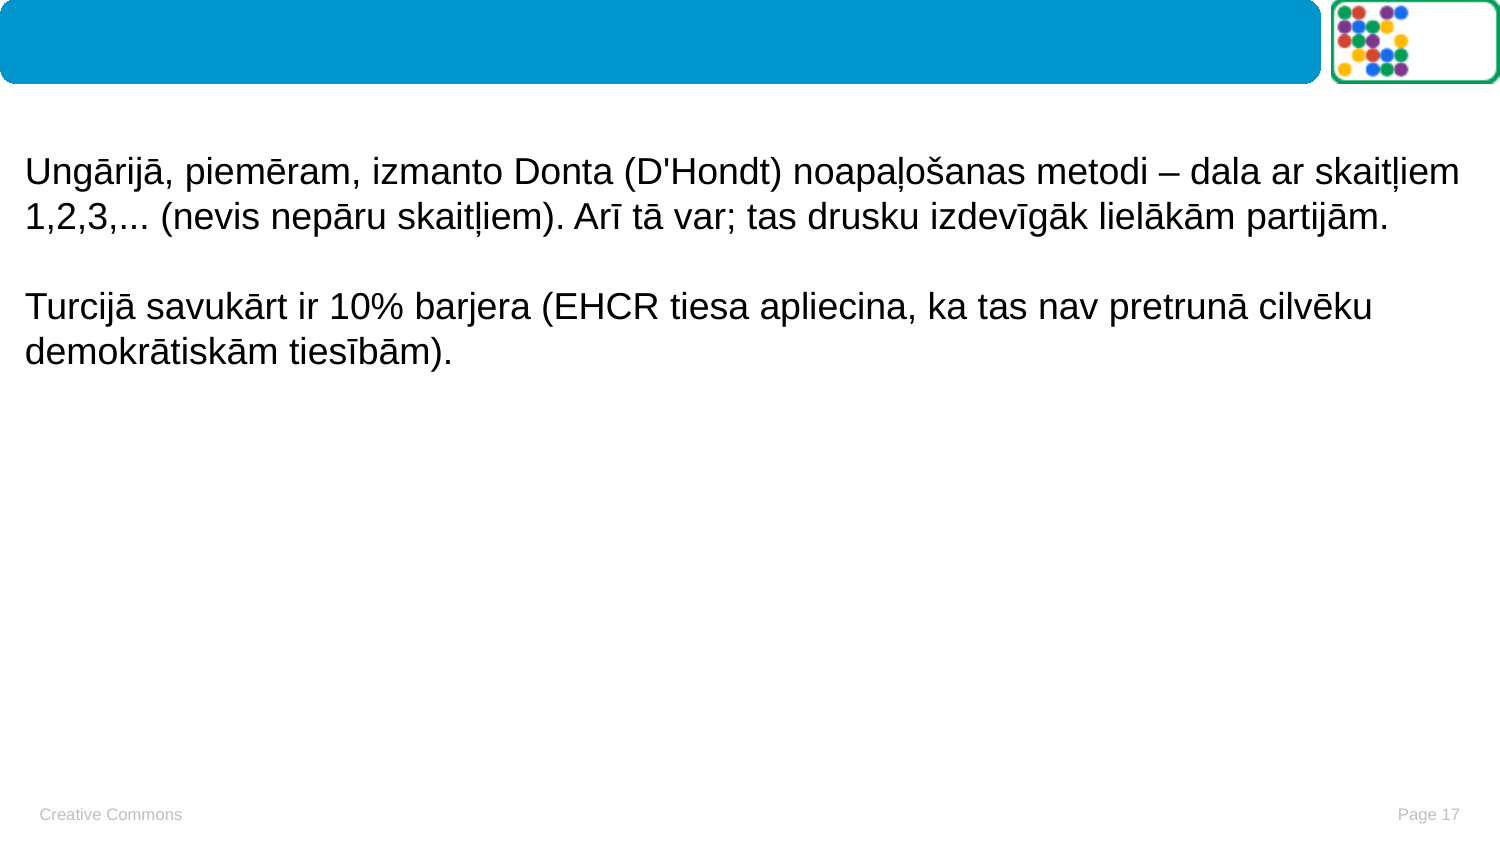

#
Ungārijā, piemēram, izmanto Donta (D'Hondt) noapaļošanas metodi – dala ar skaitļiem 1,2,3,... (nevis nepāru skaitļiem). Arī tā var; tas drusku izdevīgāk lielākām partijām.

Turcijā savukārt ir 10% barjera (EHCR tiesa apliecina, ka tas nav pretrunā cilvēku demokrātiskām tiesībām).